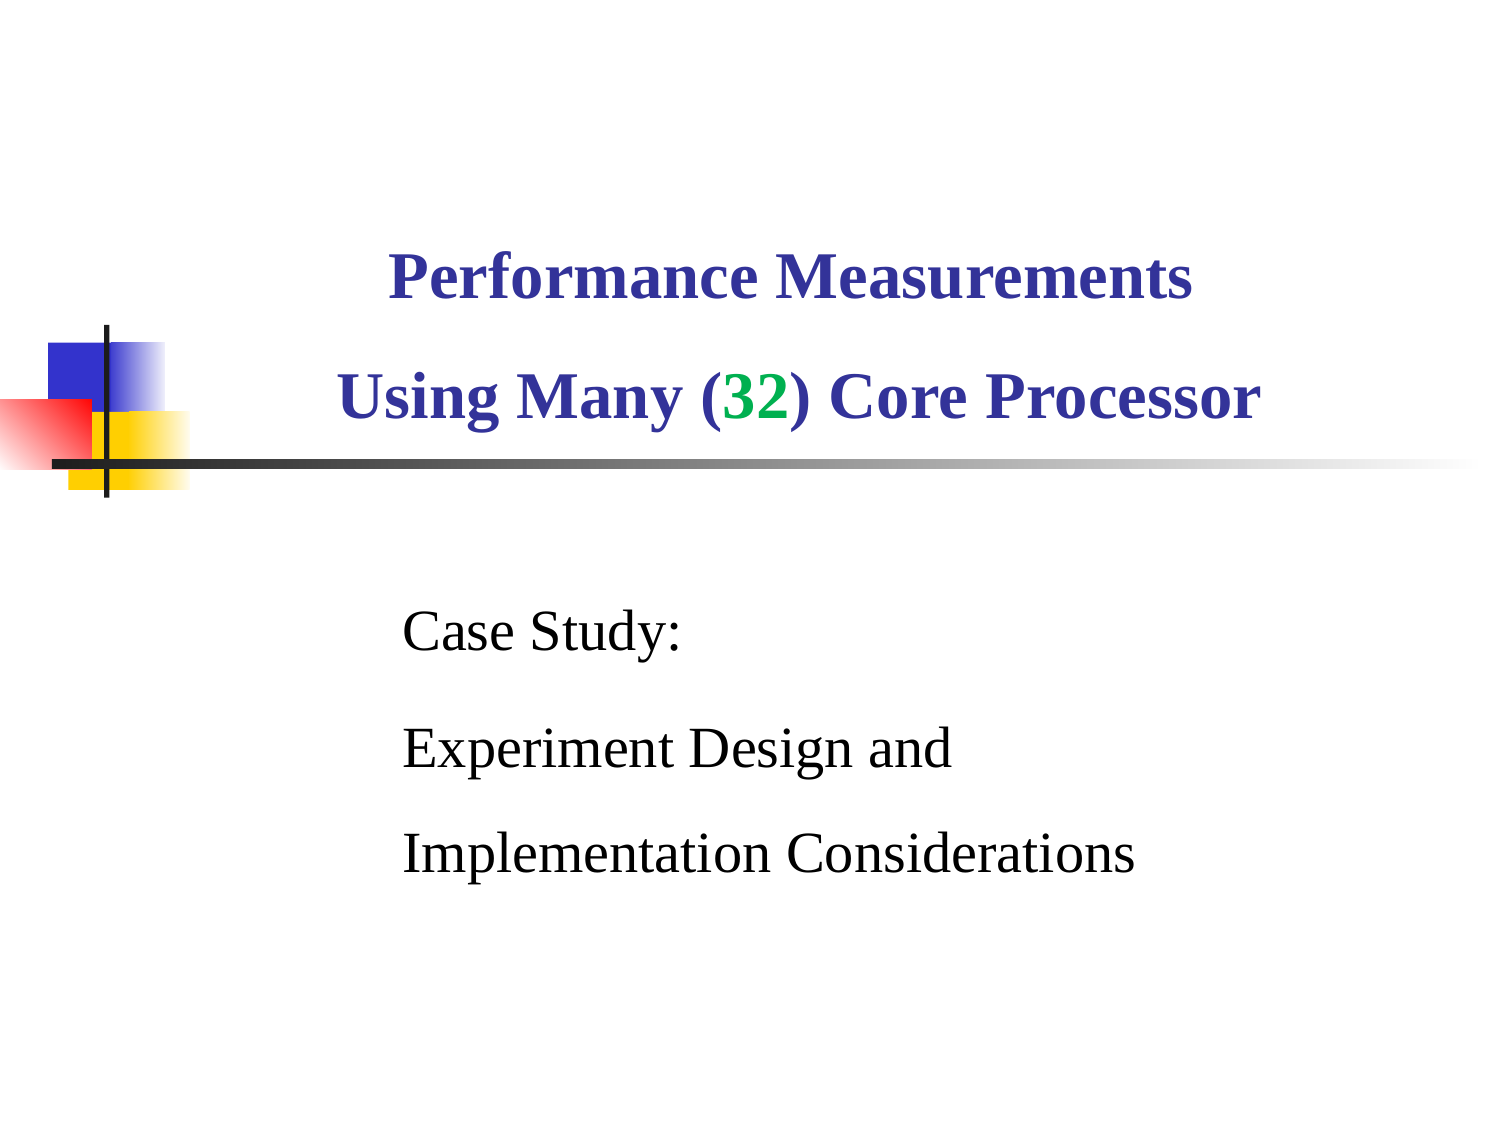

# Performance Measurements Using Many (32) Core Processor
Case Study:
Experiment Design and
Implementation Considerations